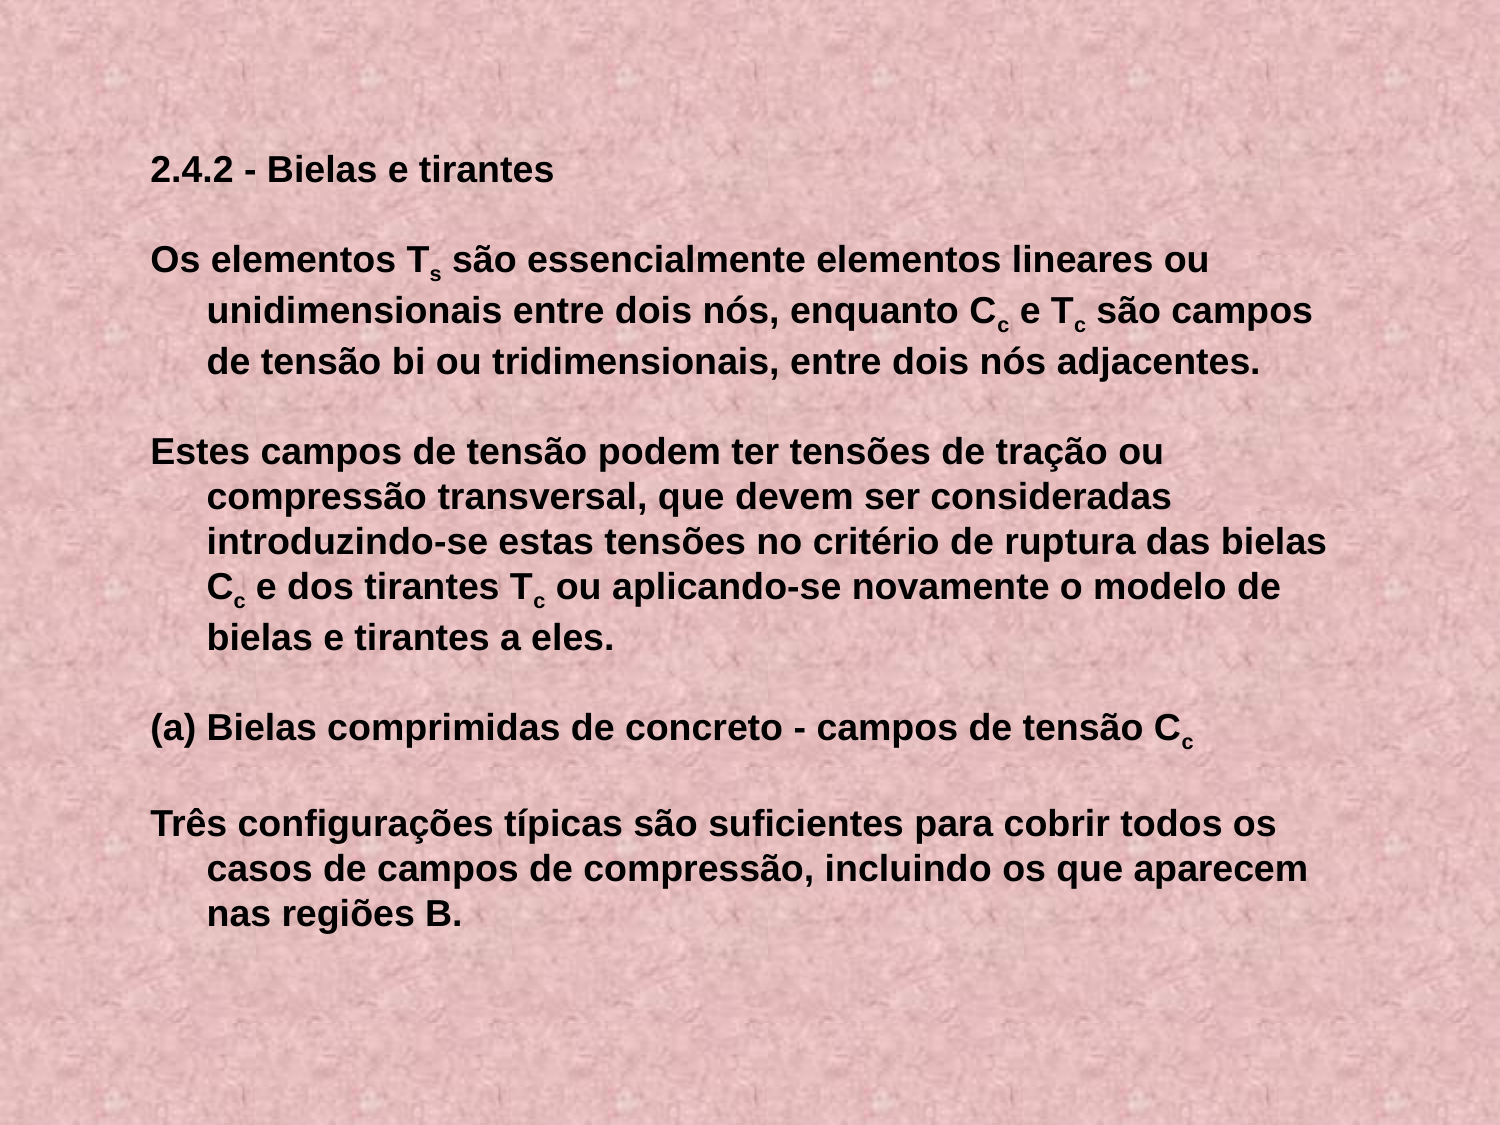

2.4.2 - Bielas e tirantes

Os elementos Ts são essencialmente elementos lineares ou unidimensionais entre dois nós, enquanto Cc e Tc são campos de tensão bi ou tridimensionais, entre dois nós adjacentes.

Estes campos de tensão podem ter tensões de tração ou compressão transversal, que devem ser consideradas introduzindo-se estas tensões no critério de ruptura das bielas Cc e dos tirantes Tc ou aplicando-se novamente o modelo de bielas e tirantes a eles.

(a) Bielas comprimidas de concreto - campos de tensão Cc

Três configurações típicas são suficientes para cobrir todos os casos de campos de compressão, incluindo os que aparecem nas regiões B.